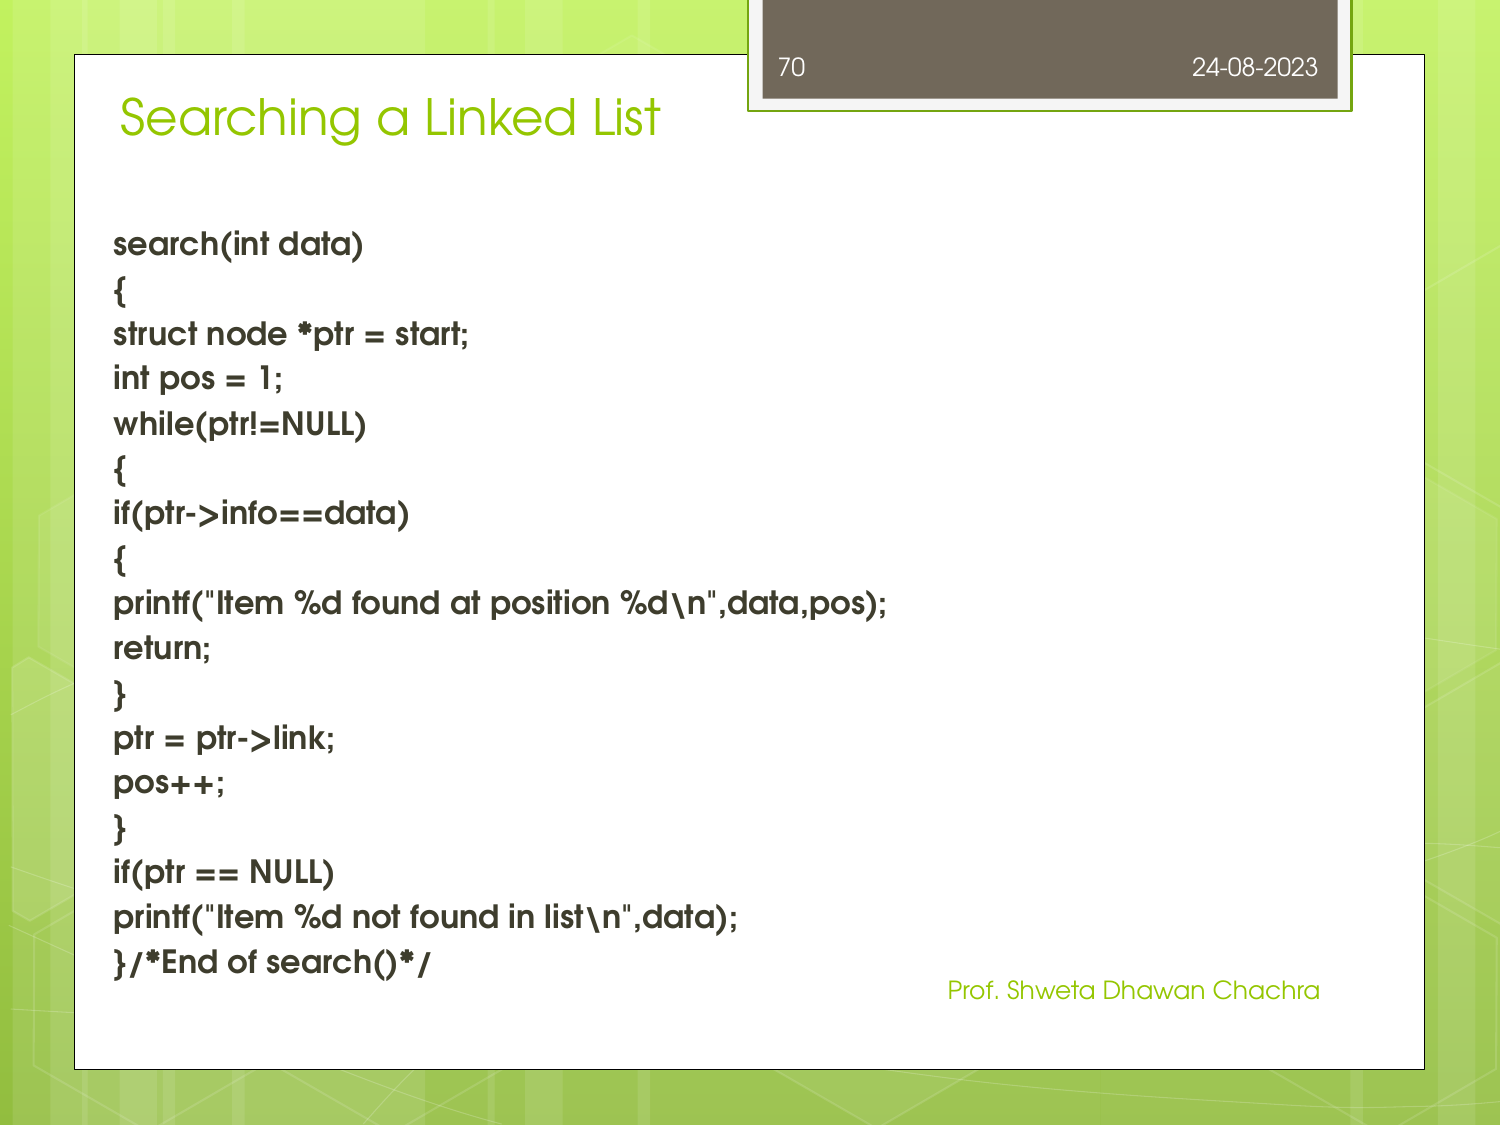

70
24-08-2023
# Searching a Linked List
search(int data)
{
	struct node *ptr = start;
	int pos = 1;
	while(ptr!=NULL)
	{
		if(ptr->info==data)
		{
			printf("Item %d found at position %d\n",data,pos);
			return;
		}
		ptr = ptr->link;
		pos++;
	}
	if(ptr == NULL)
		printf("Item %d not found in list\n",data);
}/*End of search()*/

Prof. Shweta Dhawan Chachra